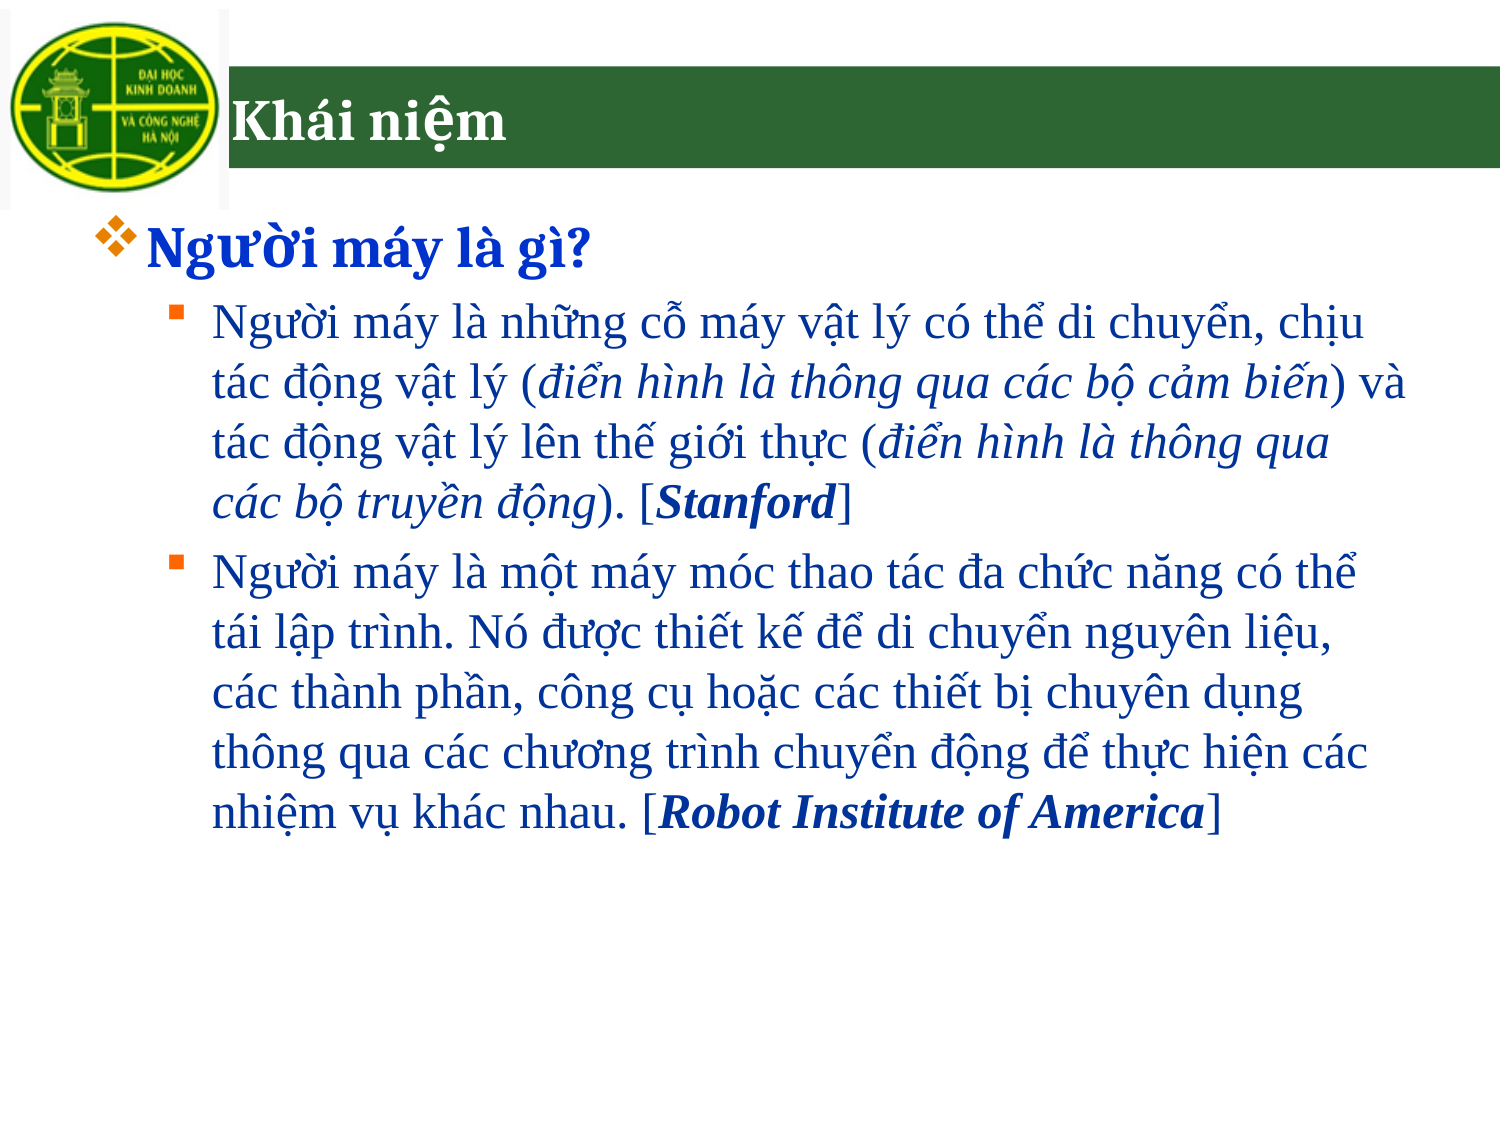

# Khái niệm
Người máy là gì?
Người máy là những cỗ máy vật lý có thể di chuyển, chịu tác động vật lý (điển hình là thông qua các bộ cảm biến) và tác động vật lý lên thế giới thực (điển hình là thông qua các bộ truyền động). [Stanford]
Người máy là một máy móc thao tác đa chức năng có thể tái lập trình. Nó được thiết kế để di chuyển nguyên liệu, các thành phần, công cụ hoặc các thiết bị chuyên dụng thông qua các chương trình chuyển động để thực hiện các nhiệm vụ khác nhau. [Robot Institute of America]